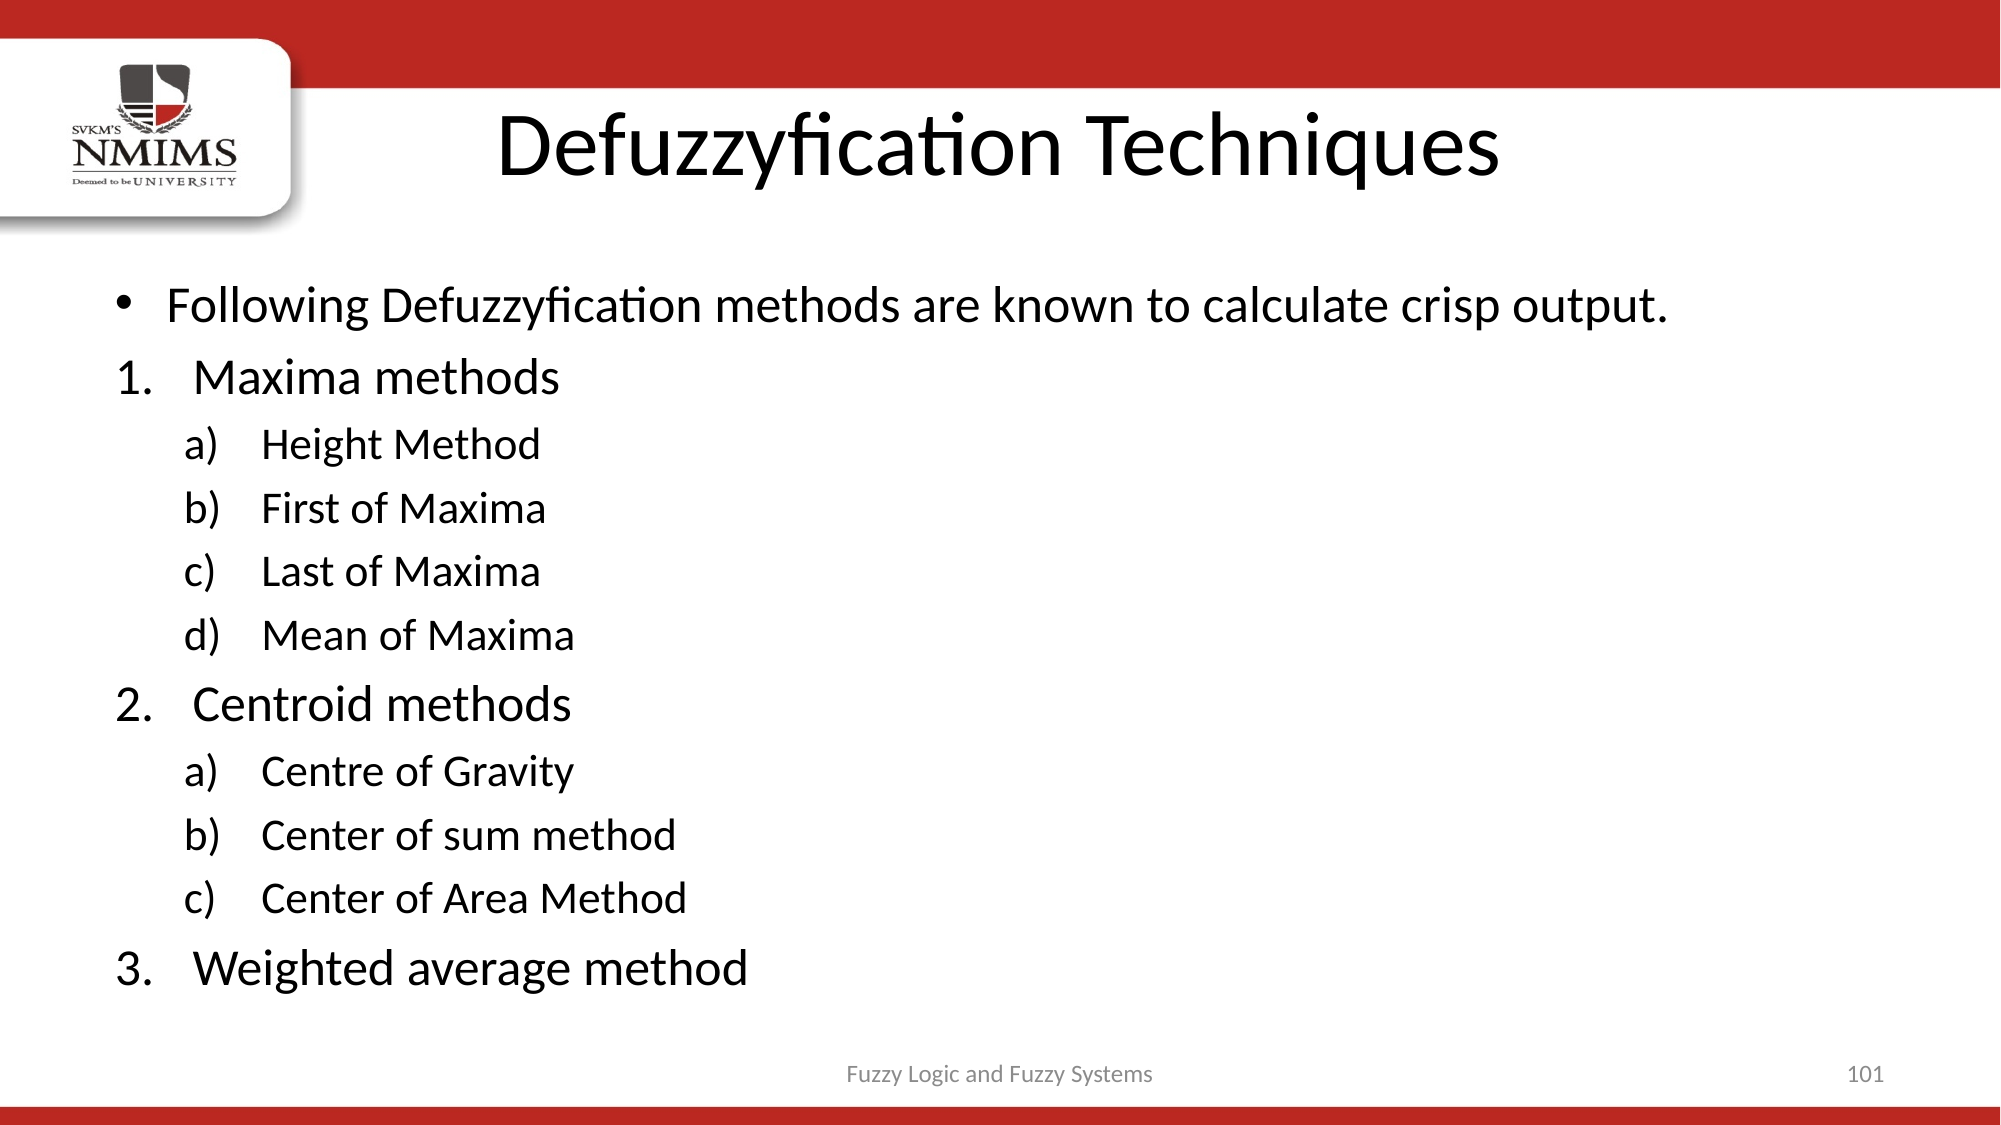

# Defuzzyfication Techniques
Following Defuzzyfication methods are known to calculate crisp output.
Maxima methods
Height Method
First of Maxima
Last of Maxima
Mean of Maxima
Centroid methods
Centre of Gravity
Center of sum method
Center of Area Method
Weighted average method
Fuzzy Logic and Fuzzy Systems
101